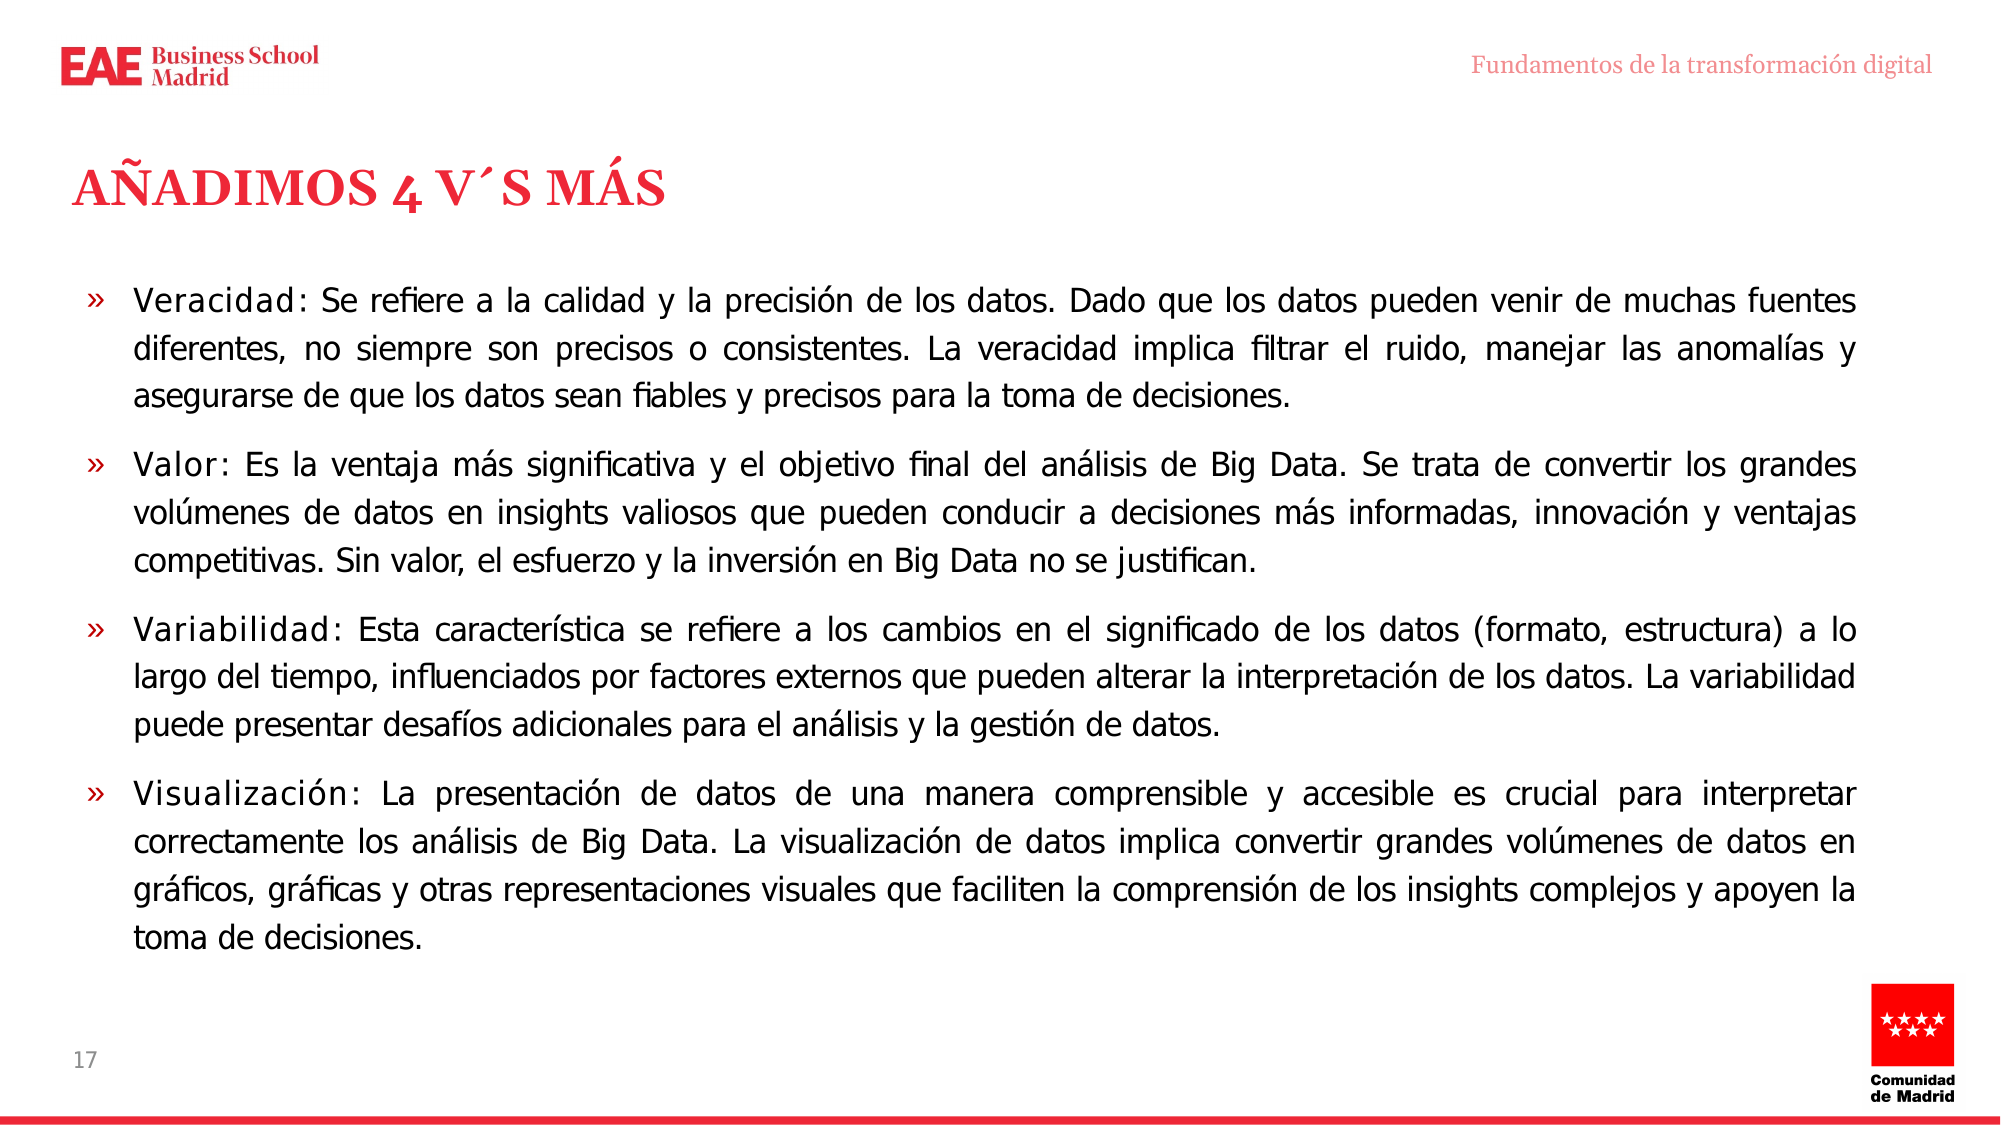

Fundamentos de la transformación digital
# AÑADIMOS 4 V´S MÁS
Veracidad: Se refiere a la calidad y la precisión de los datos. Dado que los datos pueden venir de muchas fuentes diferentes, no siempre son precisos o consistentes. La veracidad implica filtrar el ruido, manejar las anomalías y asegurarse de que los datos sean fiables y precisos para la toma de decisiones.
Valor: Es la ventaja más significativa y el objetivo final del análisis de Big Data. Se trata de convertir los grandes volúmenes de datos en insights valiosos que pueden conducir a decisiones más informadas, innovación y ventajas competitivas. Sin valor, el esfuerzo y la inversión en Big Data no se justifican.
Variabilidad: Esta característica se refiere a los cambios en el significado de los datos (formato, estructura) a lo largo del tiempo, influenciados por factores externos que pueden alterar la interpretación de los datos. La variabilidad puede presentar desafíos adicionales para el análisis y la gestión de datos.
Visualización: La presentación de datos de una manera comprensible y accesible es crucial para interpretar correctamente los análisis de Big Data. La visualización de datos implica convertir grandes volúmenes de datos en gráficos, gráficas y otras representaciones visuales que faciliten la comprensión de los insights complejos y apoyen la toma de decisiones.
17